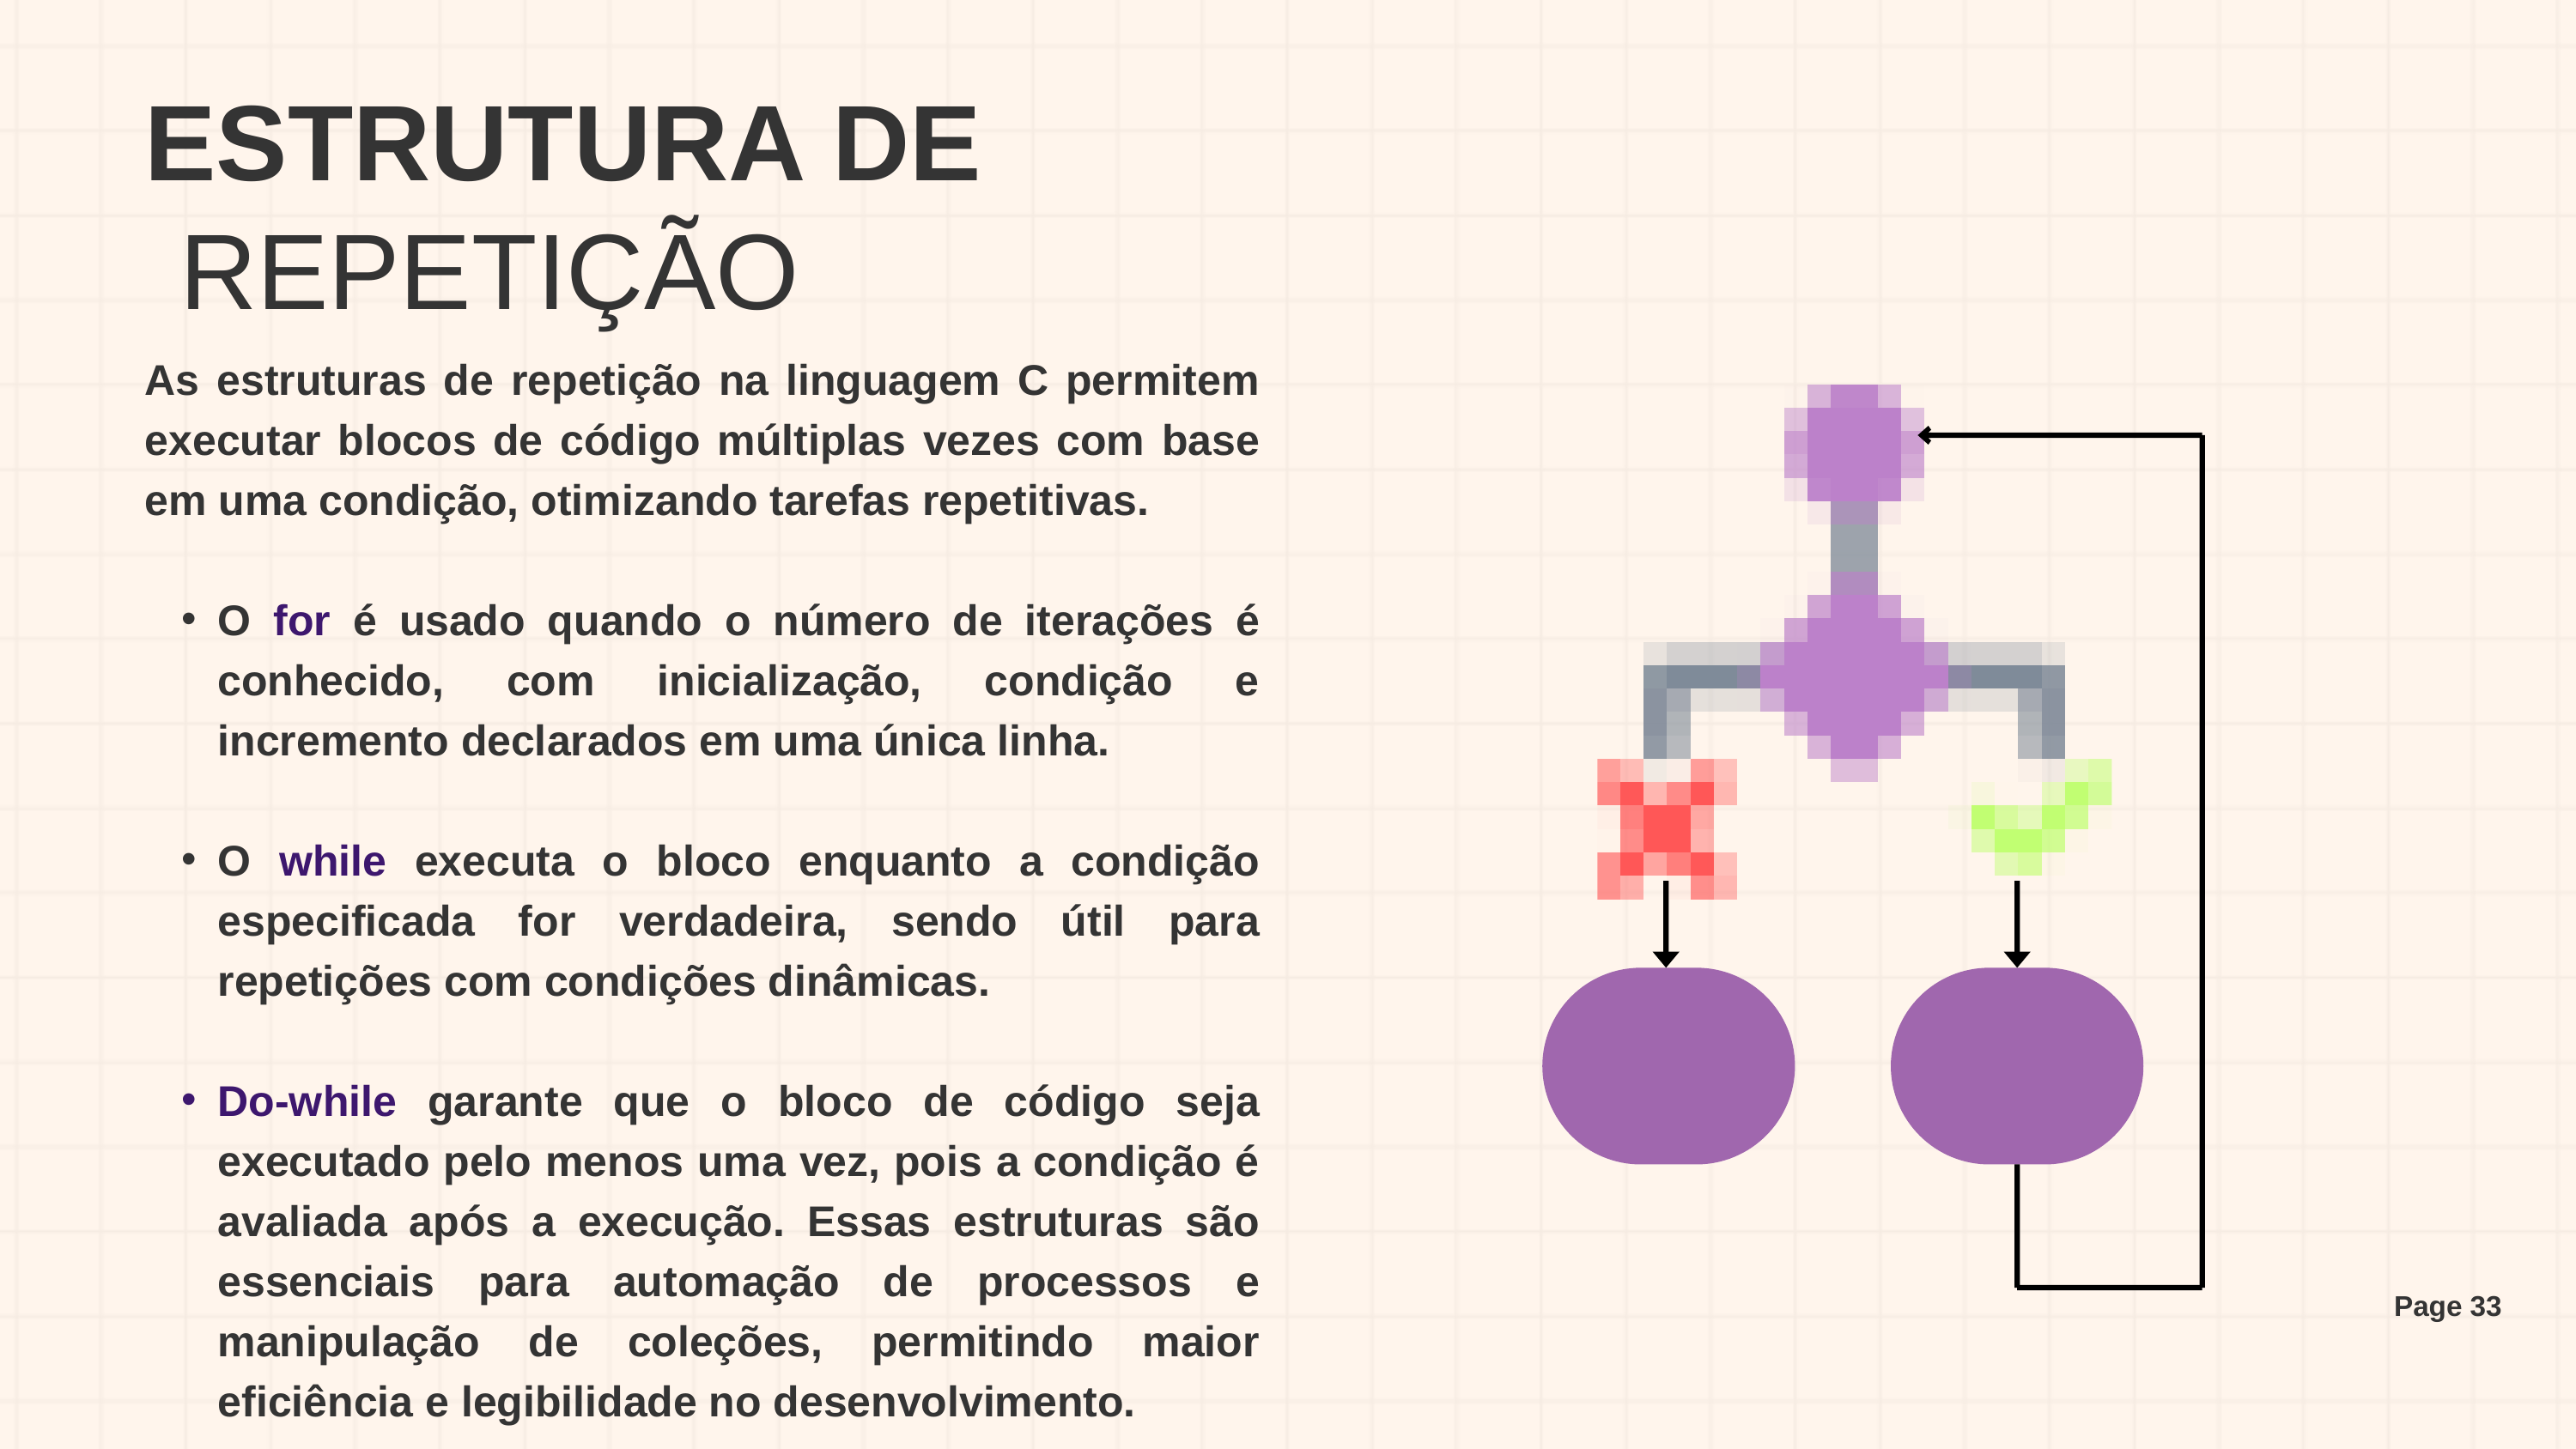

ESTRUTURA DE
REPETIÇÃO
As estruturas de repetição na linguagem C permitem executar blocos de código múltiplas vezes com base em uma condição, otimizando tarefas repetitivas.

O for é usado quando o número de iterações é conhecido, com inicialização, condição e incremento declarados em uma única linha.

O while executa o bloco enquanto a condição especificada for verdadeira, sendo útil para repetições com condições dinâmicas.

Do-while garante que o bloco de código seja executado pelo menos uma vez, pois a condição é avaliada após a execução. Essas estruturas são essenciais para automação de processos e manipulação de coleções, permitindo maior eficiência e legibilidade no desenvolvimento.

Page 33